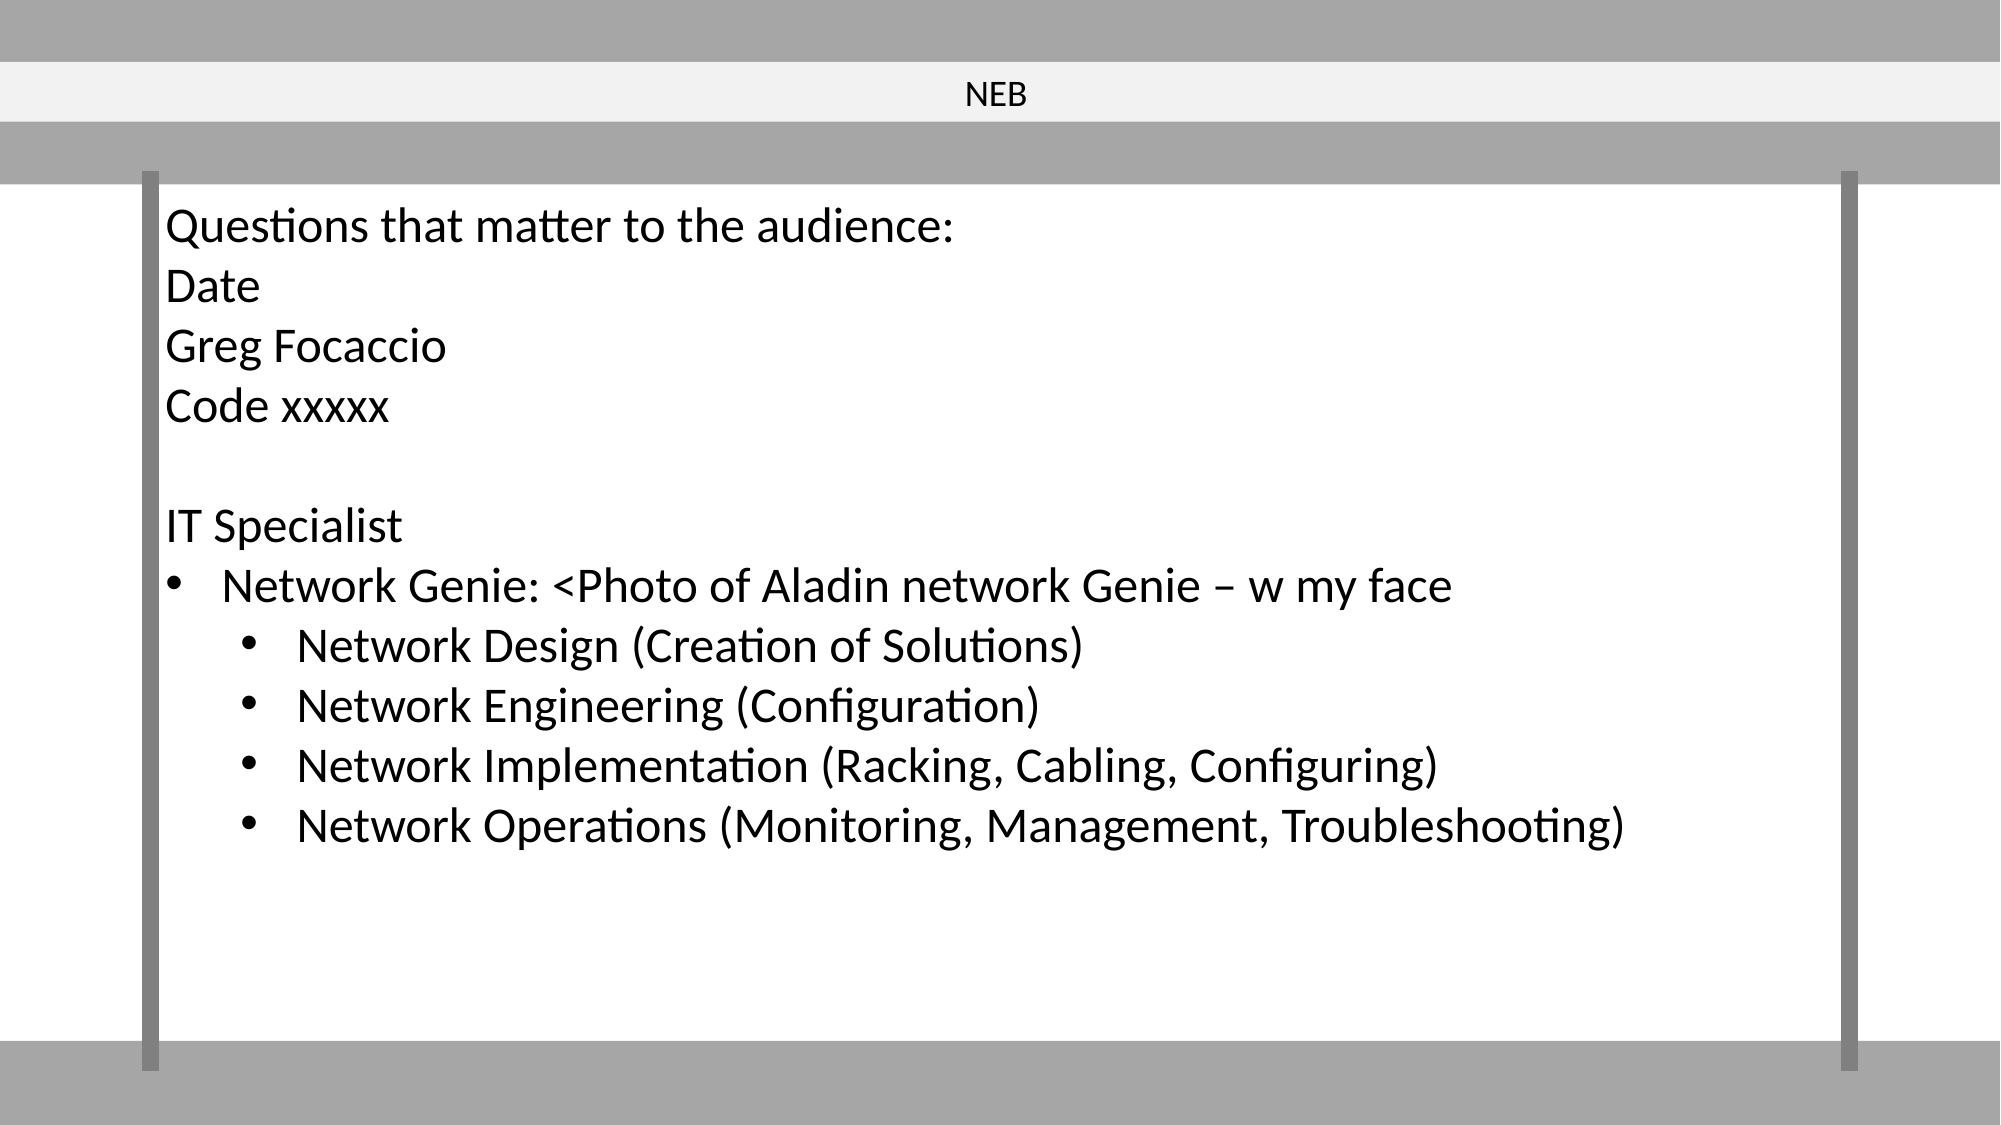

NEB
Questions that matter to the audience:
Date
Greg Focaccio
Code xxxxx

IT Specialist
Network Genie: <Photo of Aladin network Genie – w my face
Network Design (Creation of Solutions)
Network Engineering (Configuration)
Network Implementation (Racking, Cabling, Configuring)
Network Operations (Monitoring, Management, Troubleshooting)